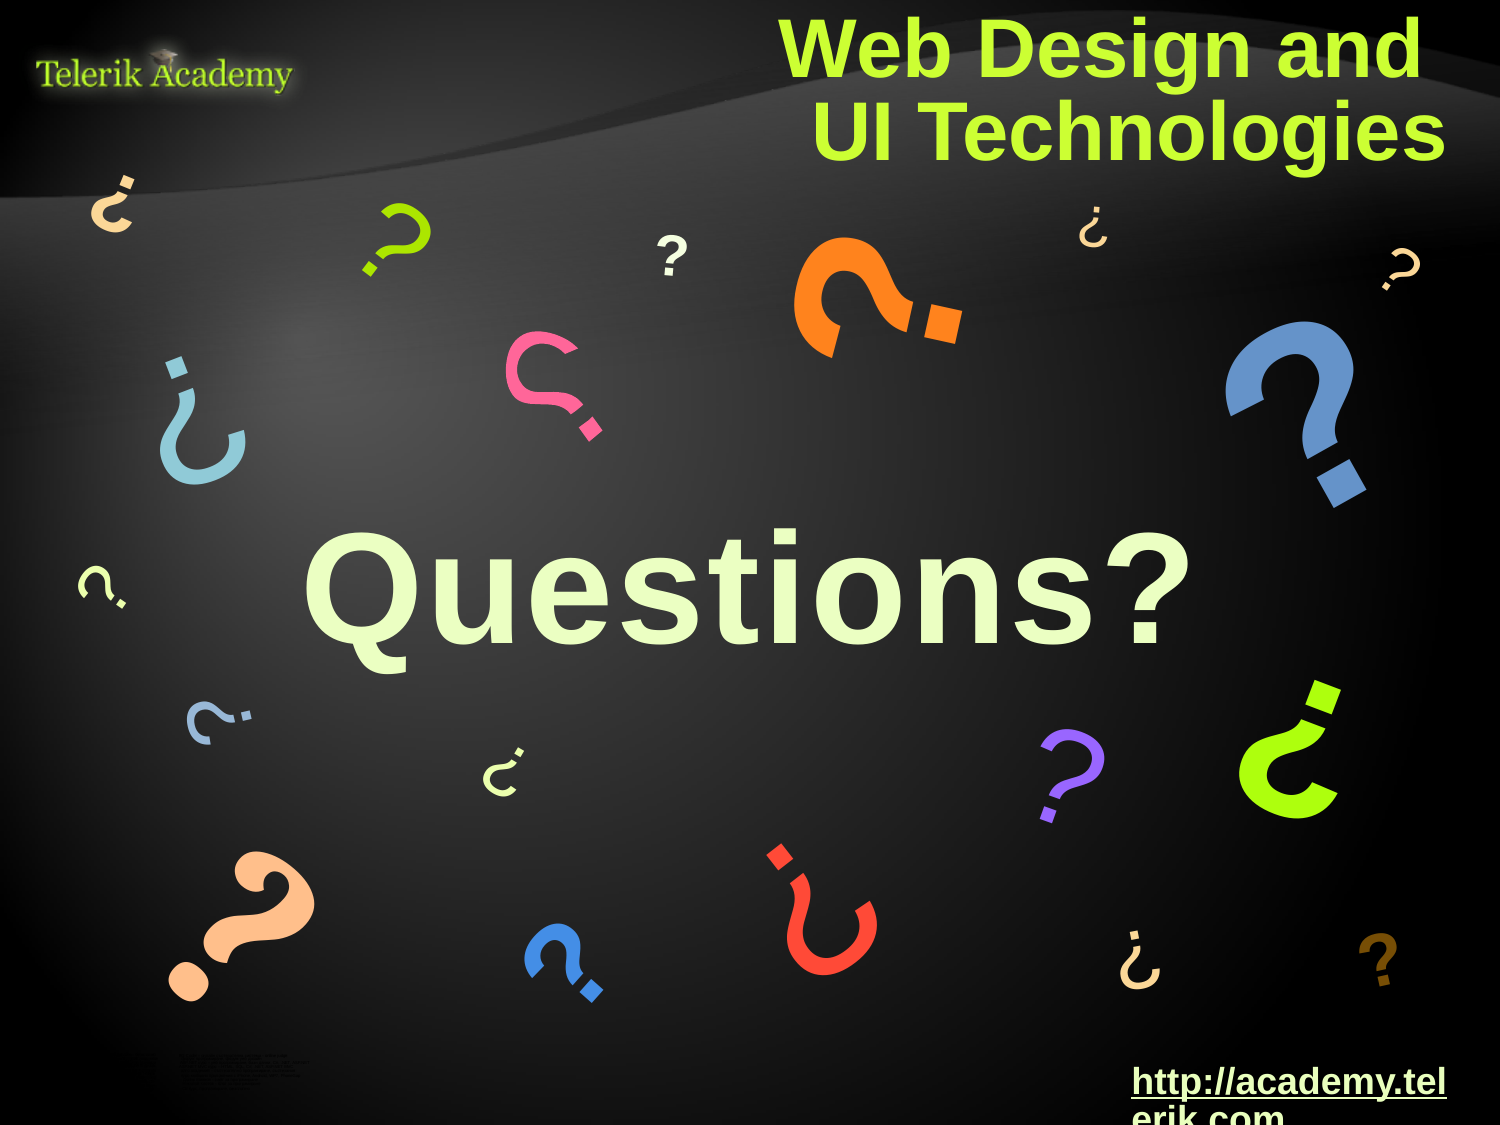

# Web Design and UI Technologies
http://academy.telerik.com